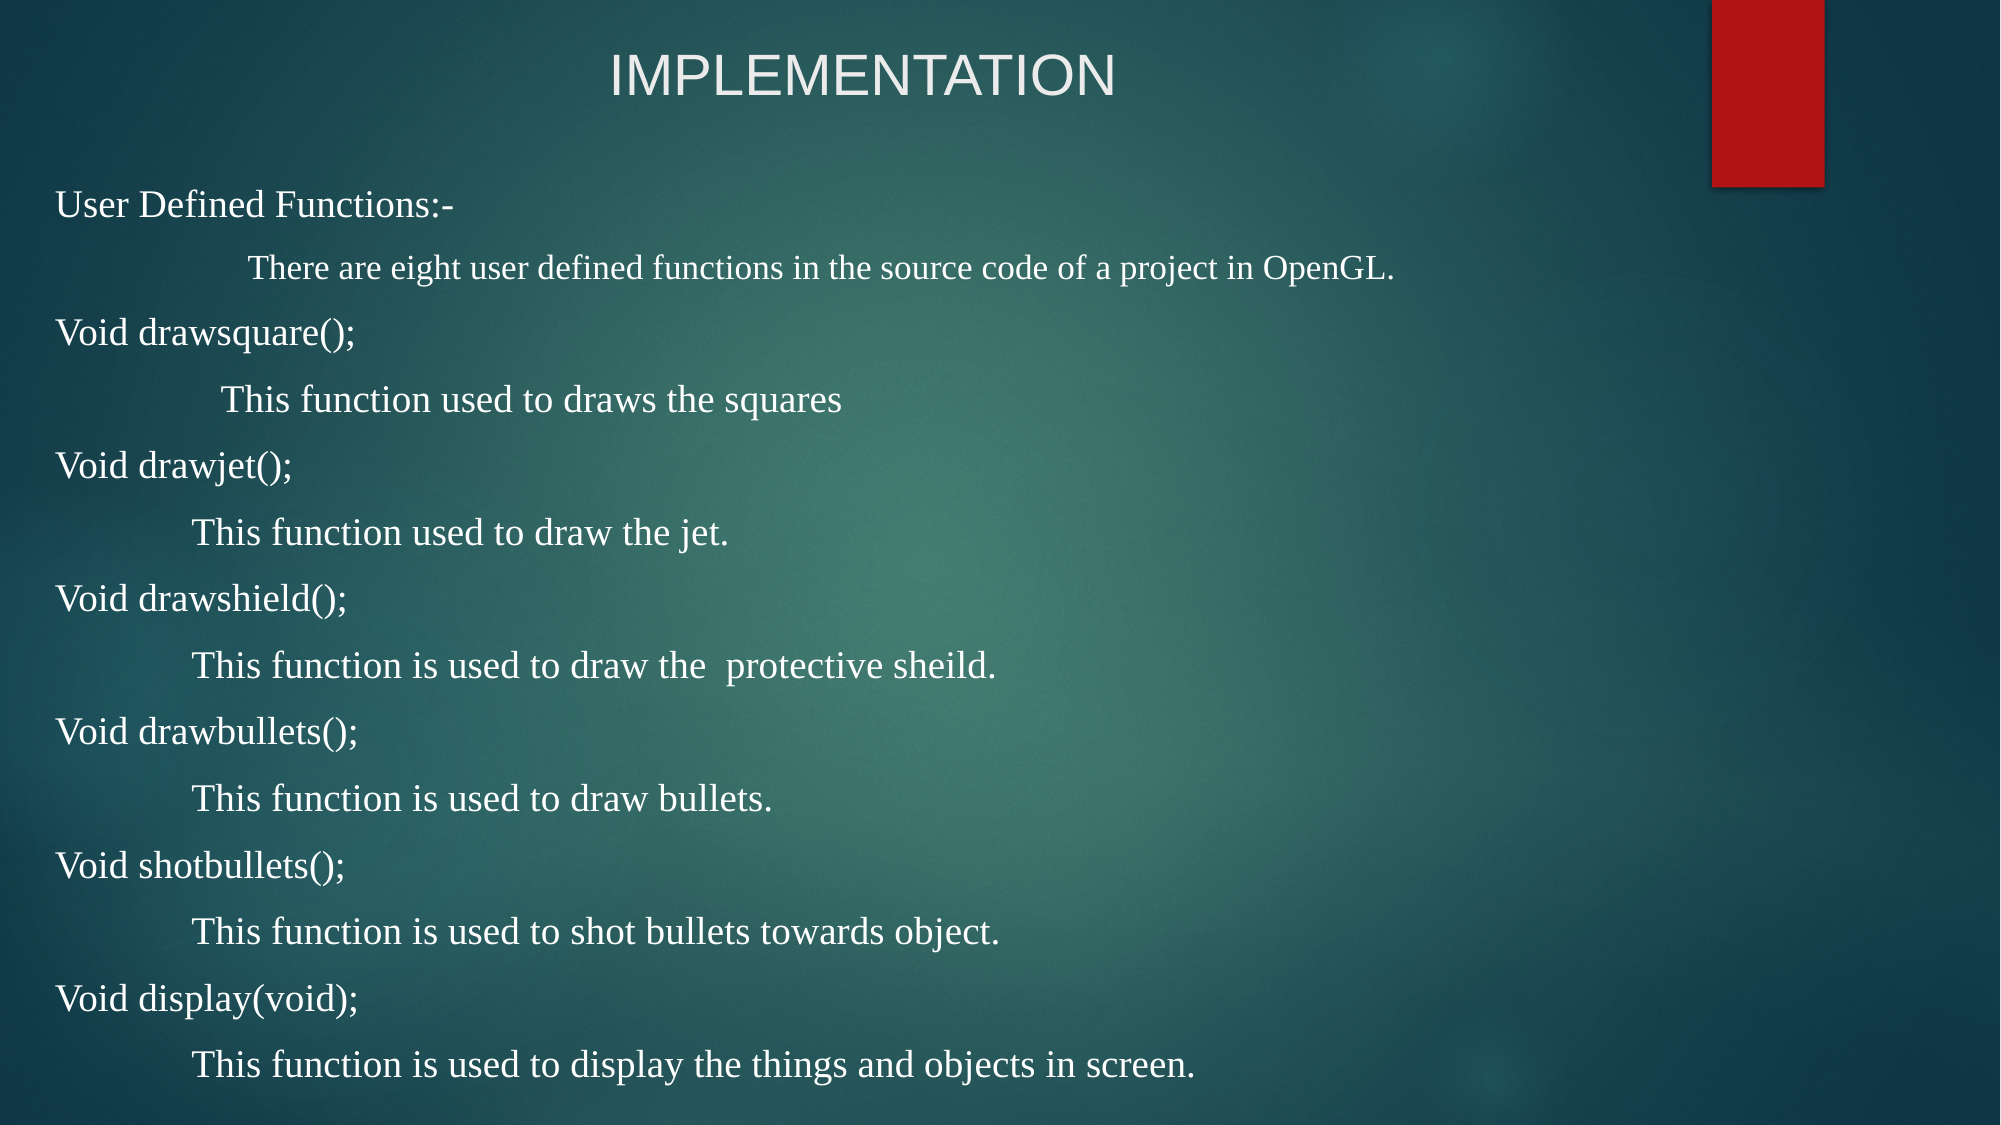

# IMPLEMENTATION
User Defined Functions:-
                      There are eight user defined functions in the source code of a project in OpenGL.
Void drawsquare();
                 This function used to draws the squares
Void drawjet();
              This function used to draw the jet.
Void drawshield();
              This function is used to draw the  protective sheild.
Void drawbullets();
              This function is used to draw bullets.
Void shotbullets();
              This function is used to shot bullets towards object.
Void display(void);
              This function is used to display the things and objects in screen.